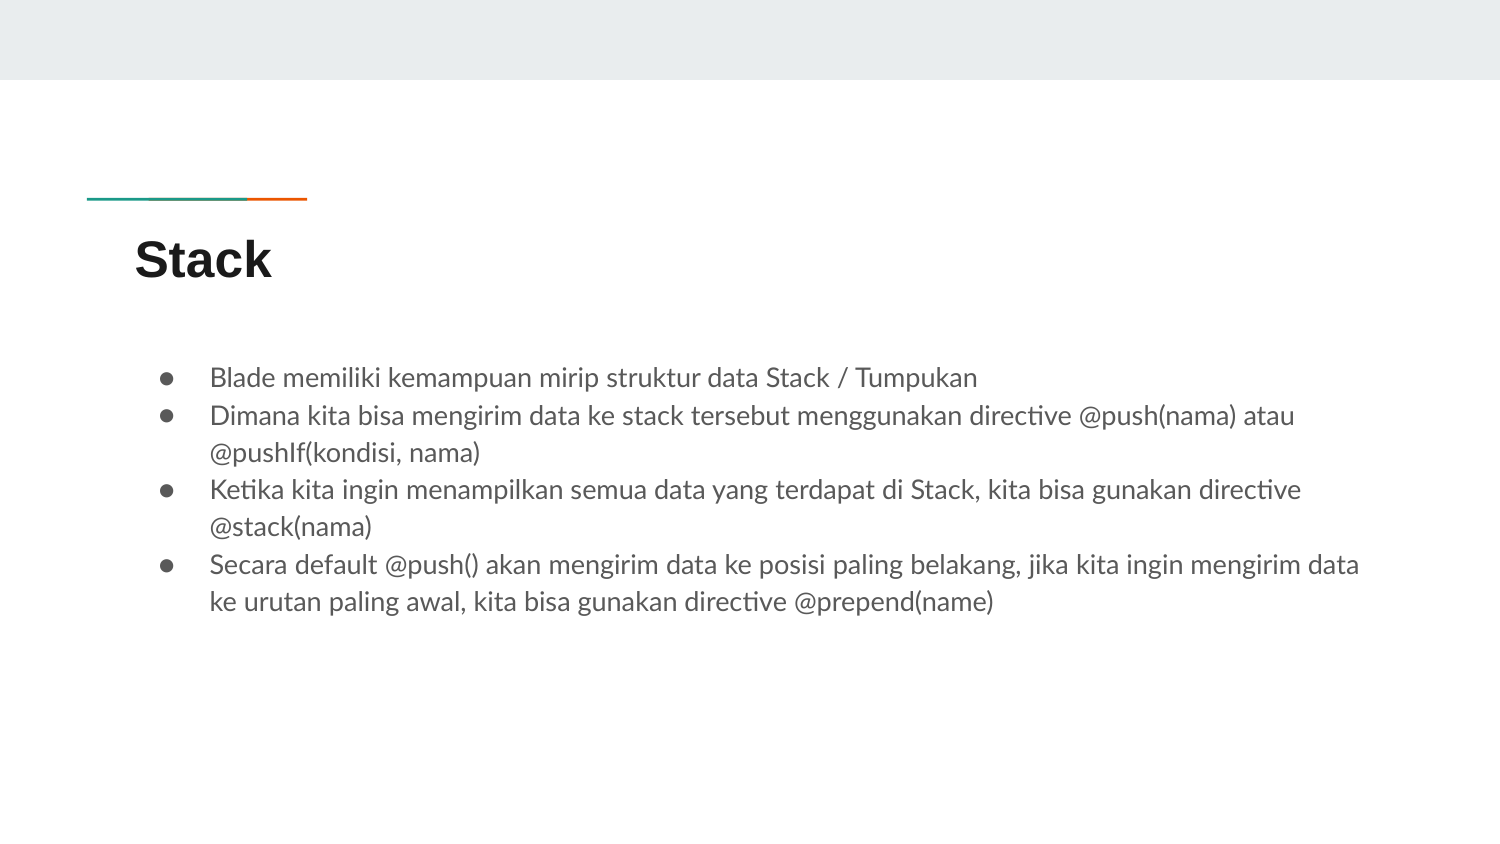

# Stack
Blade memiliki kemampuan mirip struktur data Stack / Tumpukan
Dimana kita bisa mengirim data ke stack tersebut menggunakan directive @push(nama) atau @pushIf(kondisi, nama)
Ketika kita ingin menampilkan semua data yang terdapat di Stack, kita bisa gunakan directive @stack(nama)
Secara default @push() akan mengirim data ke posisi paling belakang, jika kita ingin mengirim data ke urutan paling awal, kita bisa gunakan directive @prepend(name)